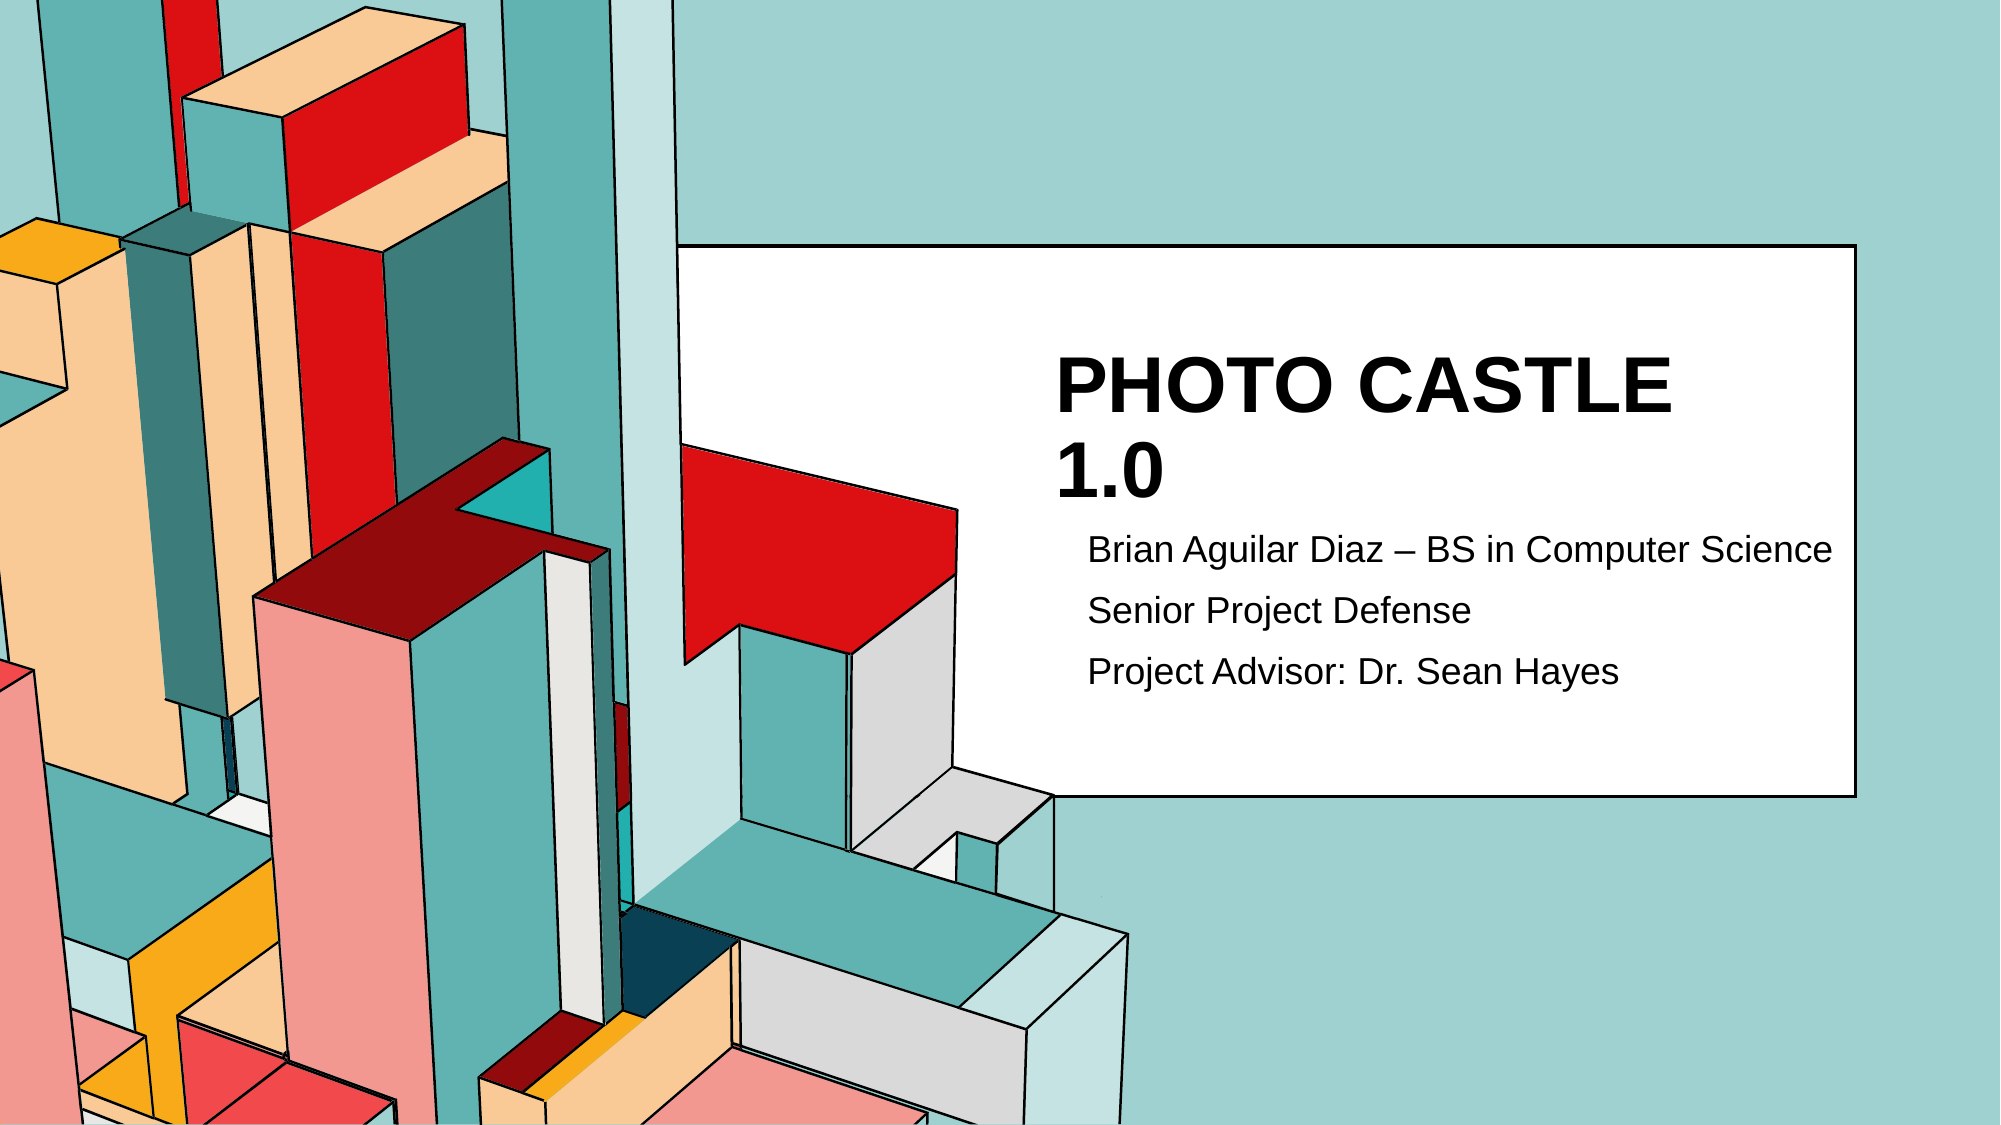

# Photo Castle 1.0
Brian Aguilar Diaz – BS in Computer Science
Senior Project Defense
Project Advisor: Dr. Sean Hayes